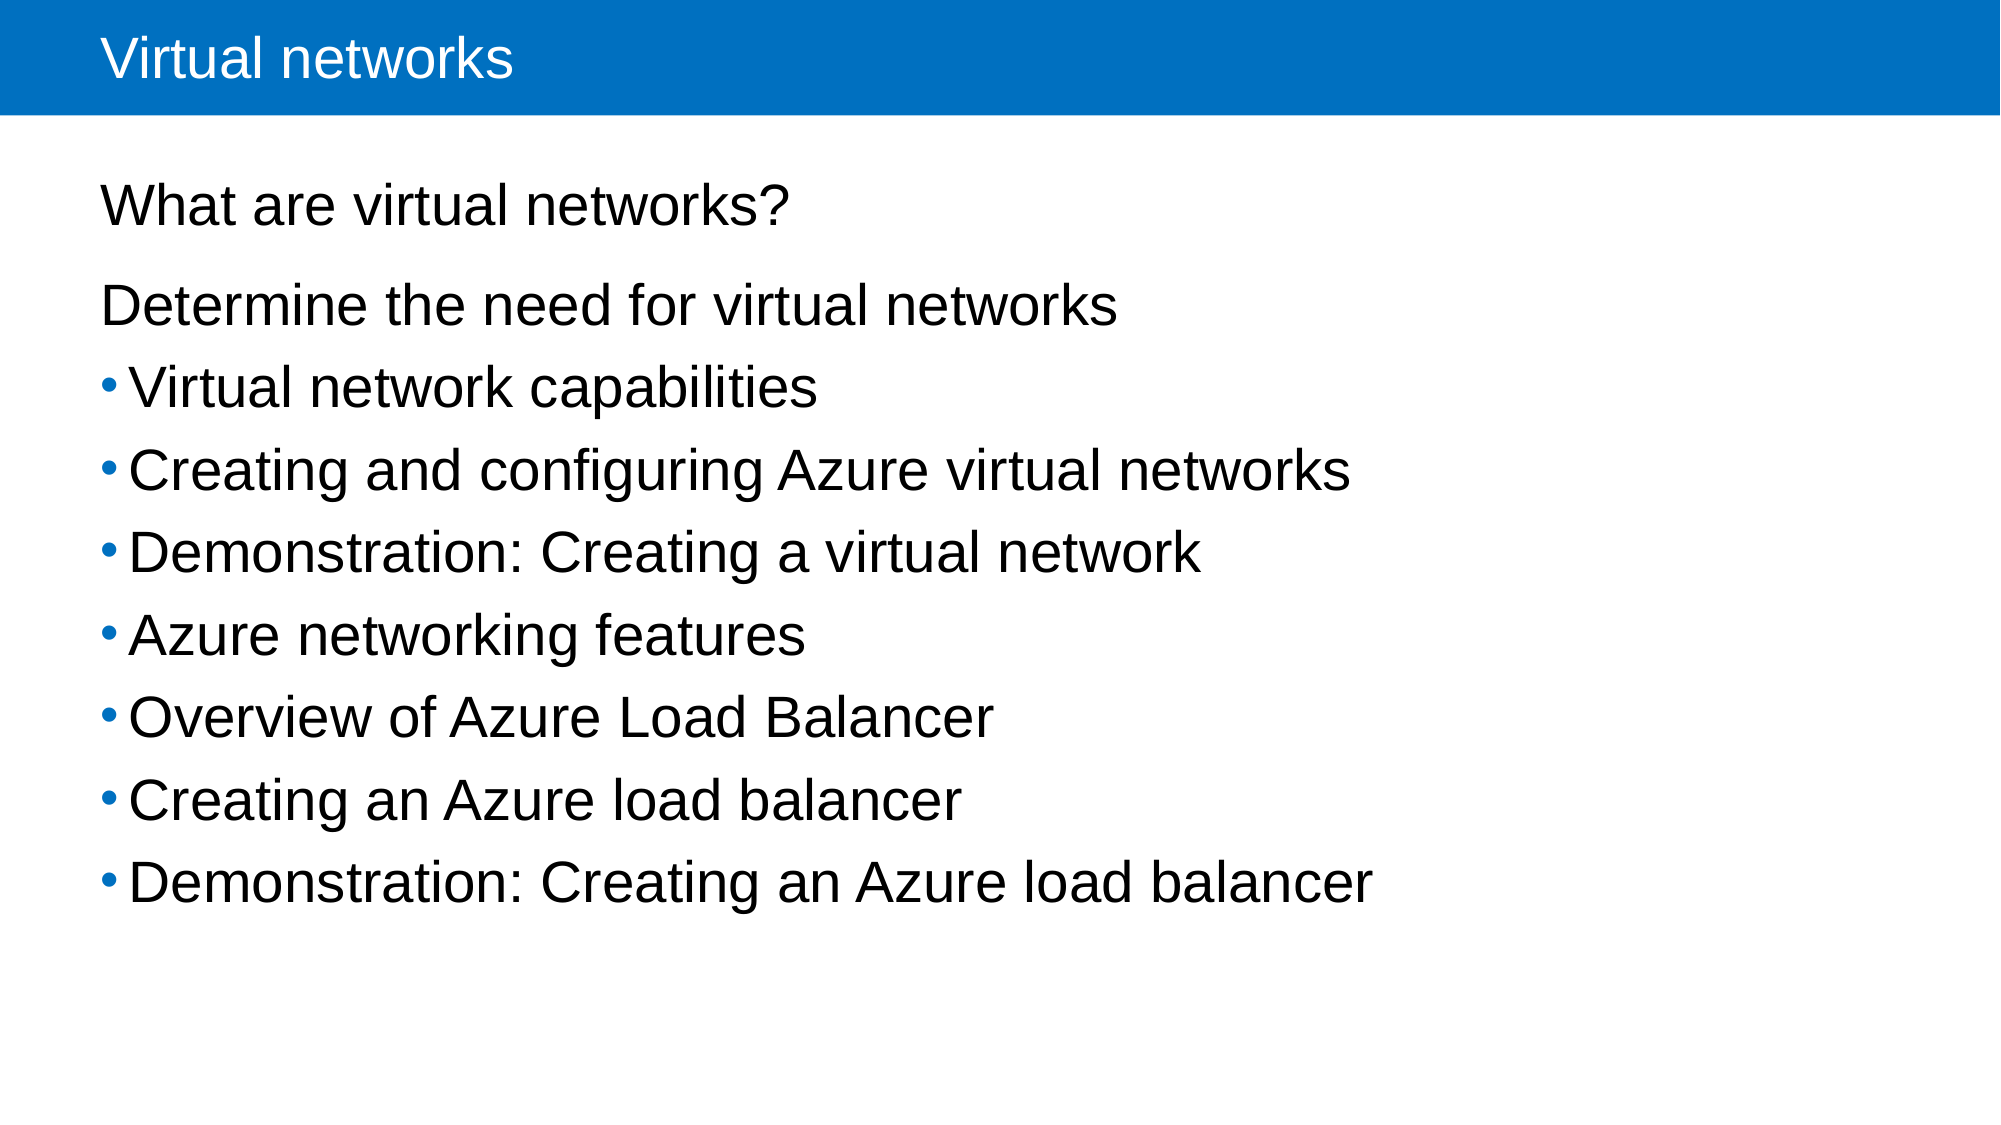

# Virtual networks
What are virtual networks?
Determine the need for virtual networks
Virtual network capabilities
Creating and configuring Azure virtual networks
Demonstration: Creating a virtual network
Azure networking features
Overview of Azure Load Balancer
Creating an Azure load balancer
Demonstration: Creating an Azure load balancer